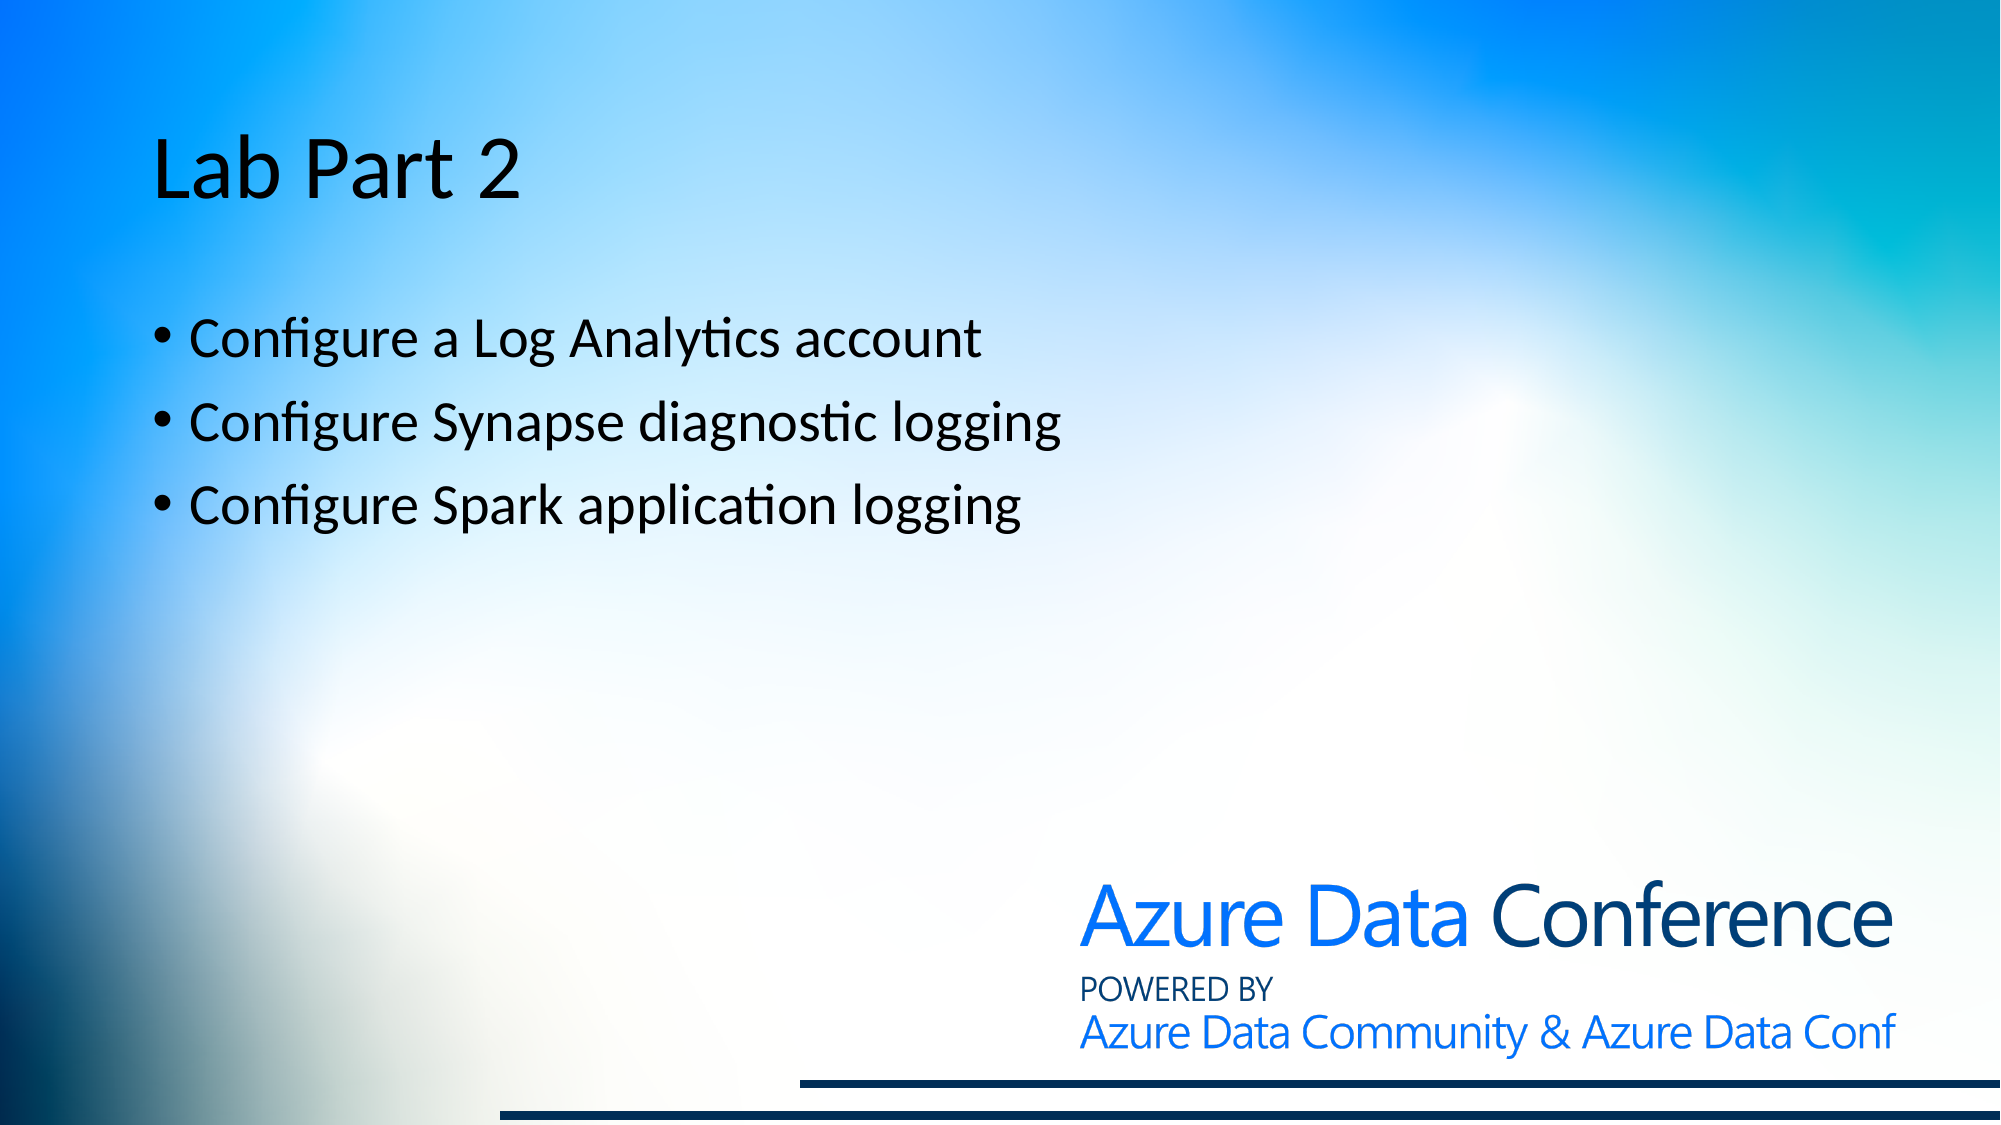

# Lab Part 2
Configure a Log Analytics account
Configure Synapse diagnostic logging
Configure Spark application logging